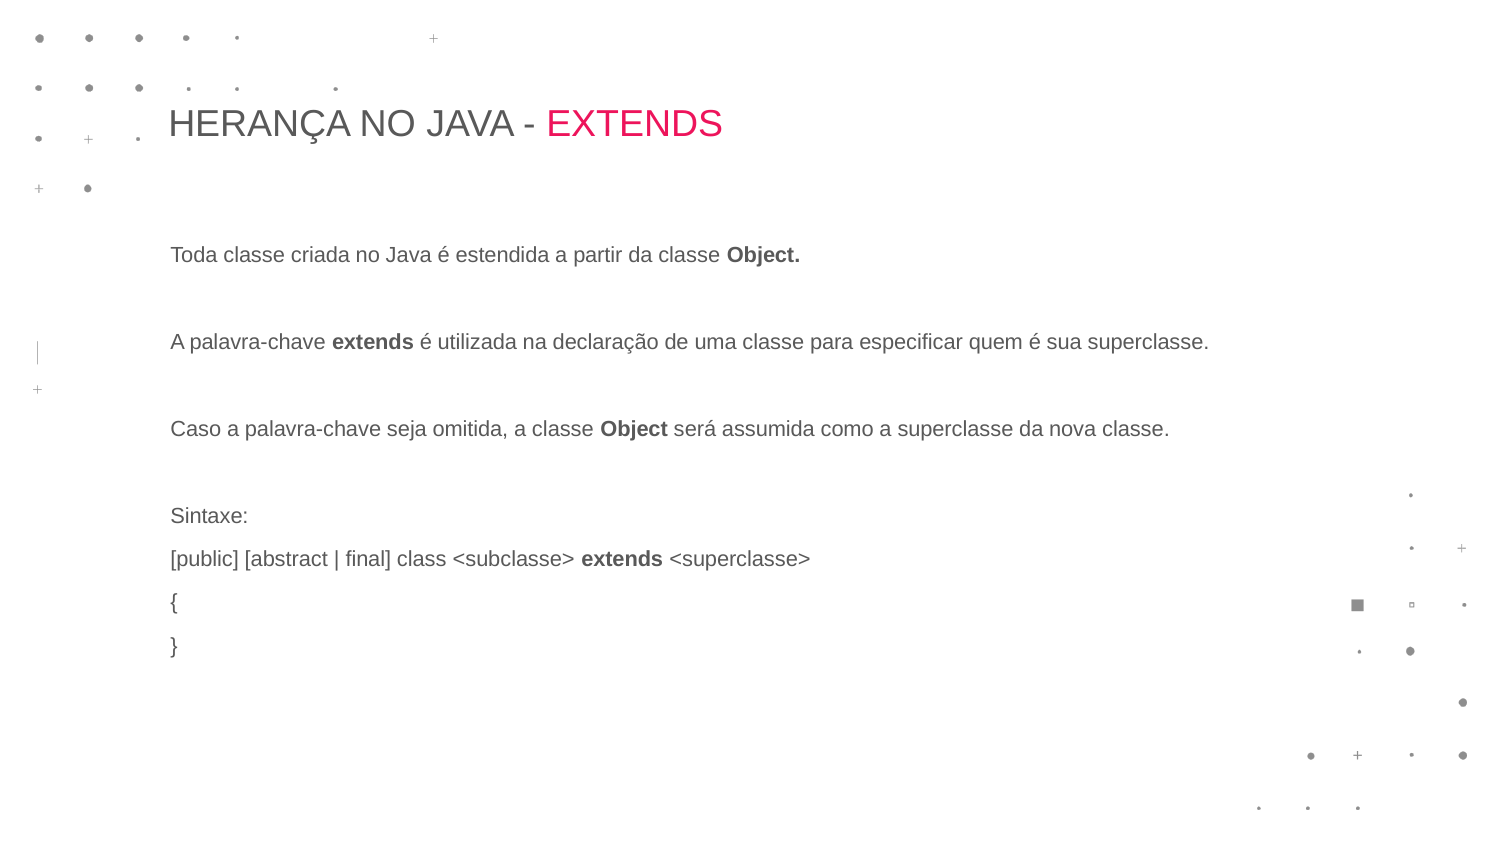

HERANÇA NO JAVA - EXTENDS
Toda classe criada no Java é estendida a partir da classe Object.

A palavra-chave extends é utilizada na declaração de uma classe para especificar quem é sua superclasse.

Caso a palavra-chave seja omitida, a classe Object será assumida como a superclasse da nova classe.

Sintaxe:
[public] [abstract | final] class <subclasse> extends <superclasse>
{
}